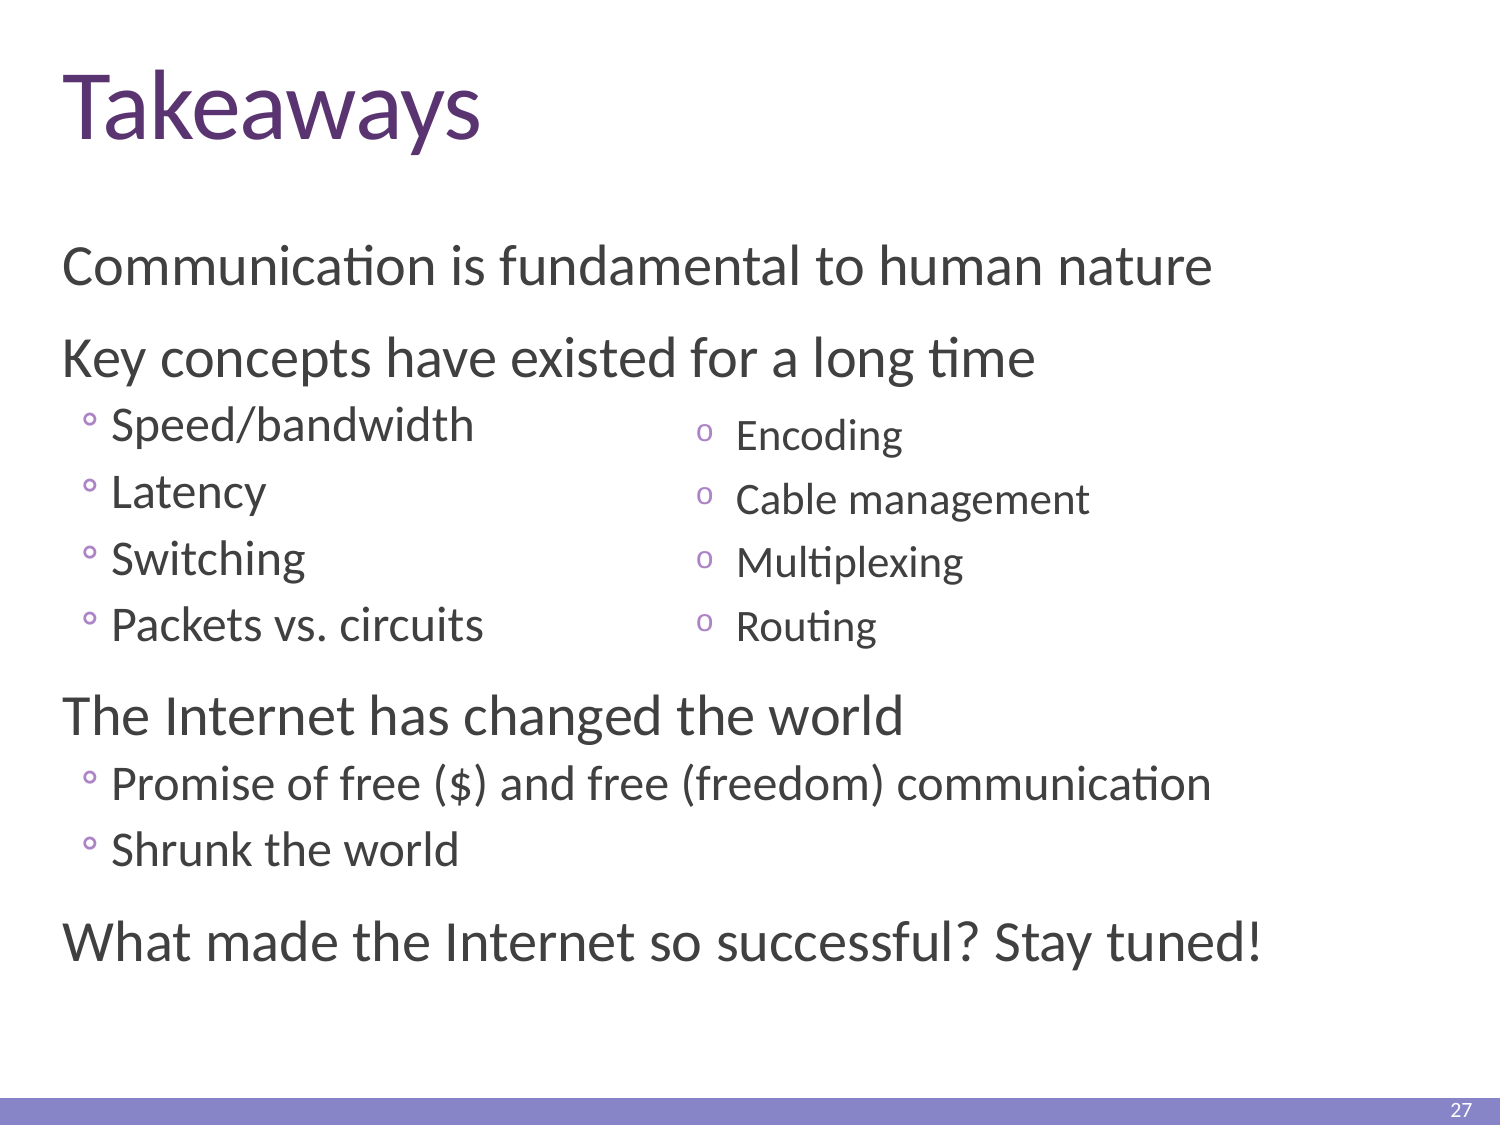

# Takeaways
Communication is fundamental to human nature
Key concepts have existed for a long time
Speed/bandwidth
Latency
Switching
Packets vs. circuits
The Internet has changed the world
Promise of free ($) and free (freedom) communication
Shrunk the world
What made the Internet so successful? Stay tuned!
Encoding
Cable management
Multiplexing
Routing
27